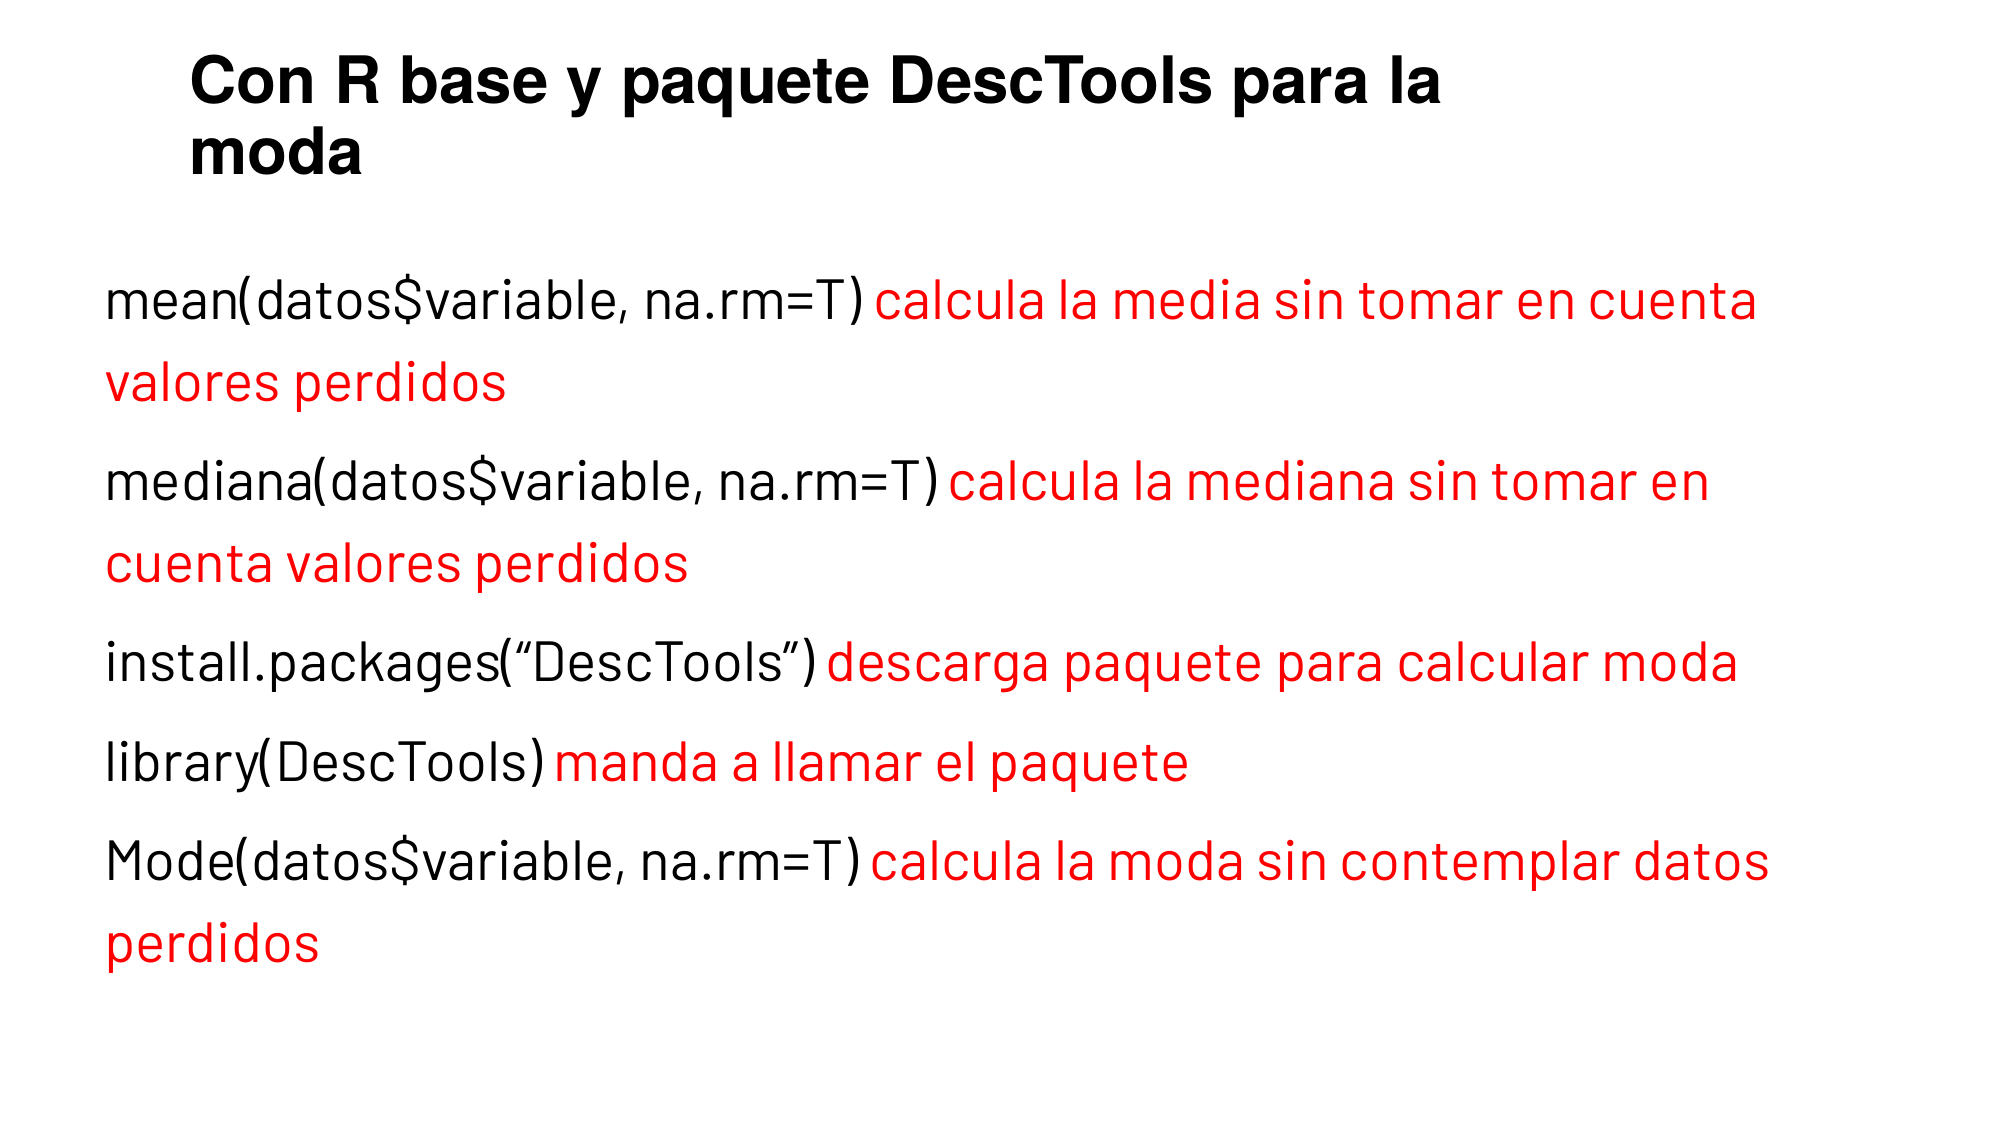

# Con R base y paquete DescTools para la moda
mean(datos$variable, na.rm=T) calcula la media sin tomar en cuenta valores perdidos
mediana(datos$variable, na.rm=T) calcula la mediana sin tomar en cuenta valores perdidos
install.packages(“DescTools”) descarga paquete para calcular moda
library(DescTools) manda a llamar el paquete
Mode(datos$variable, na.rm=T) calcula la moda sin contemplar datos perdidos